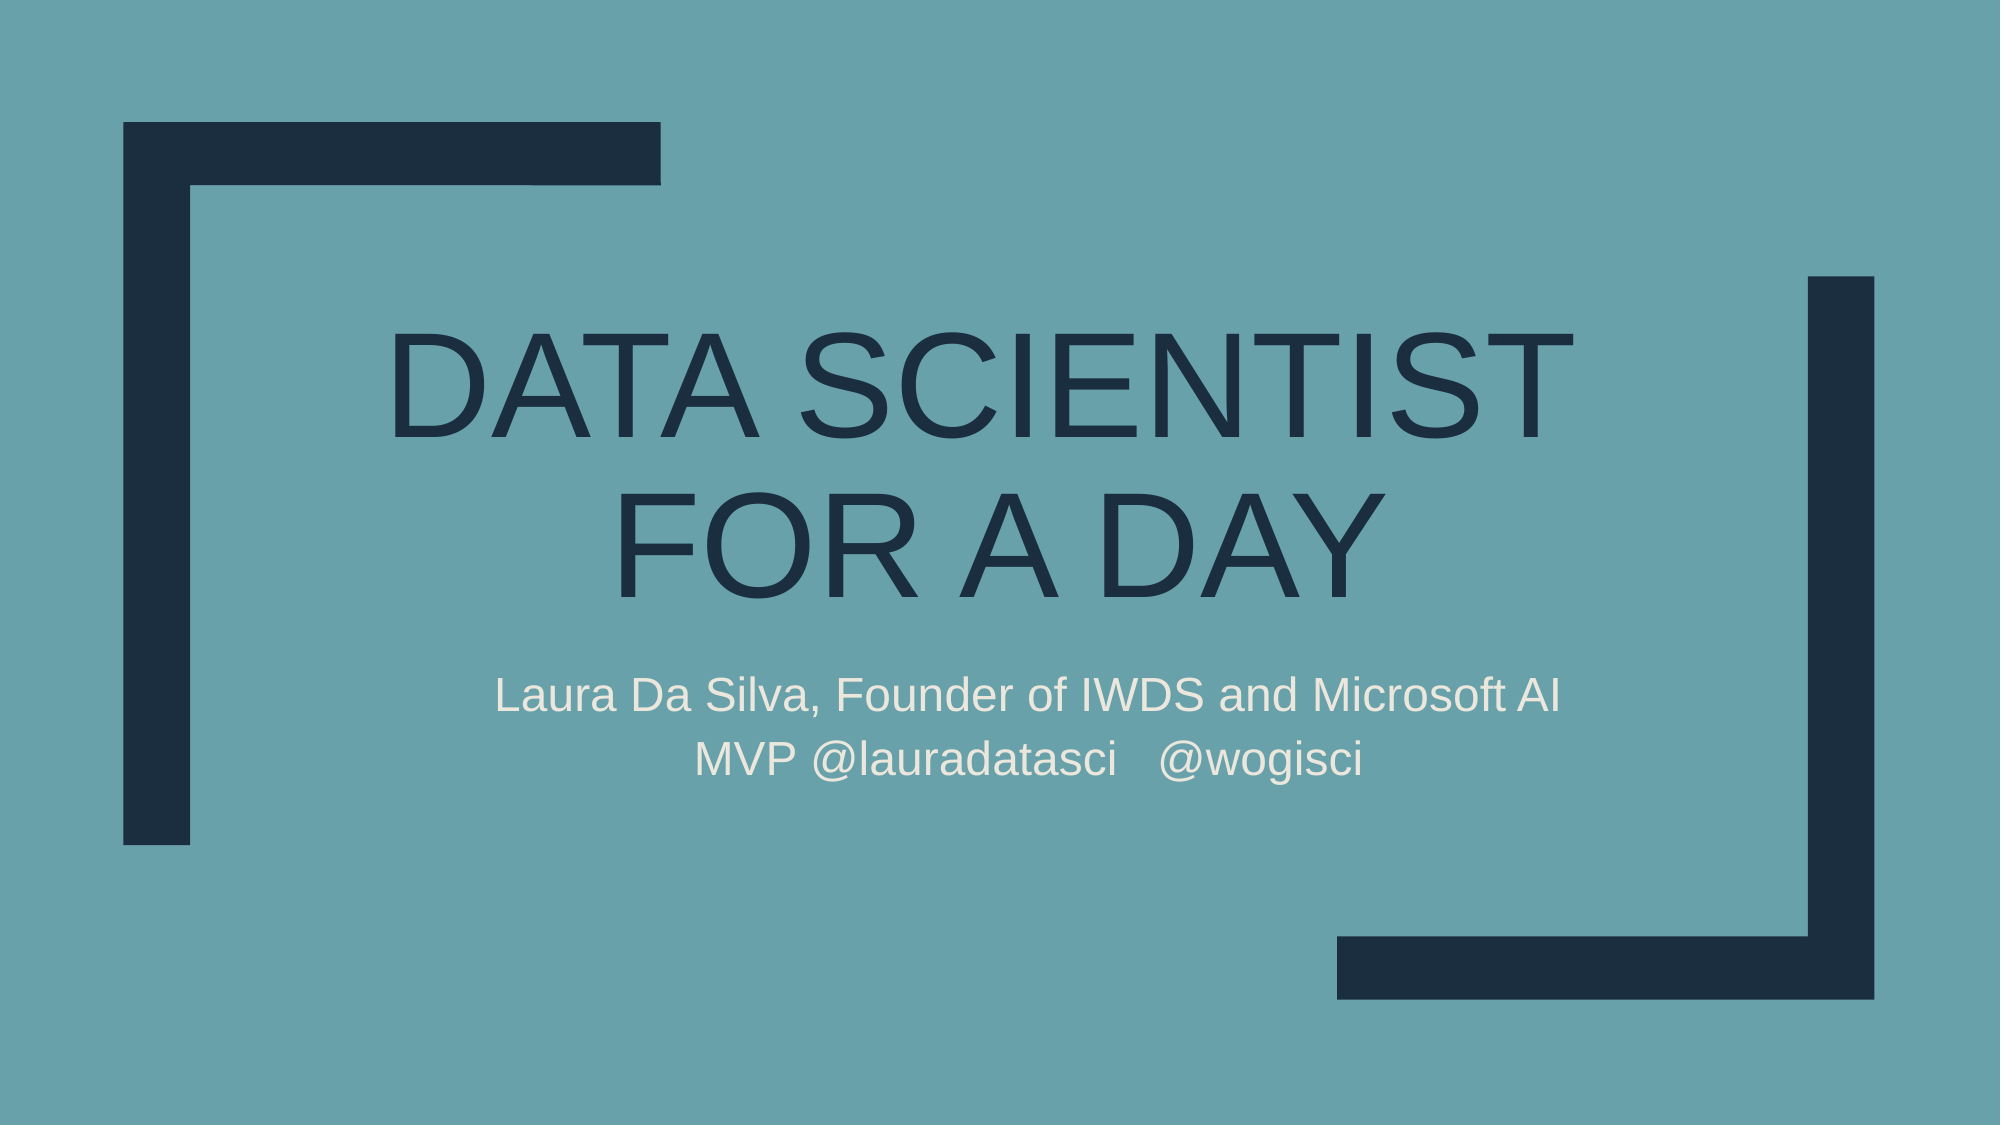

# Data scientist for a day
Laura Da Silva, Founder of IWDS and Microsoft AI MVP @lauradatasci   @wogisci